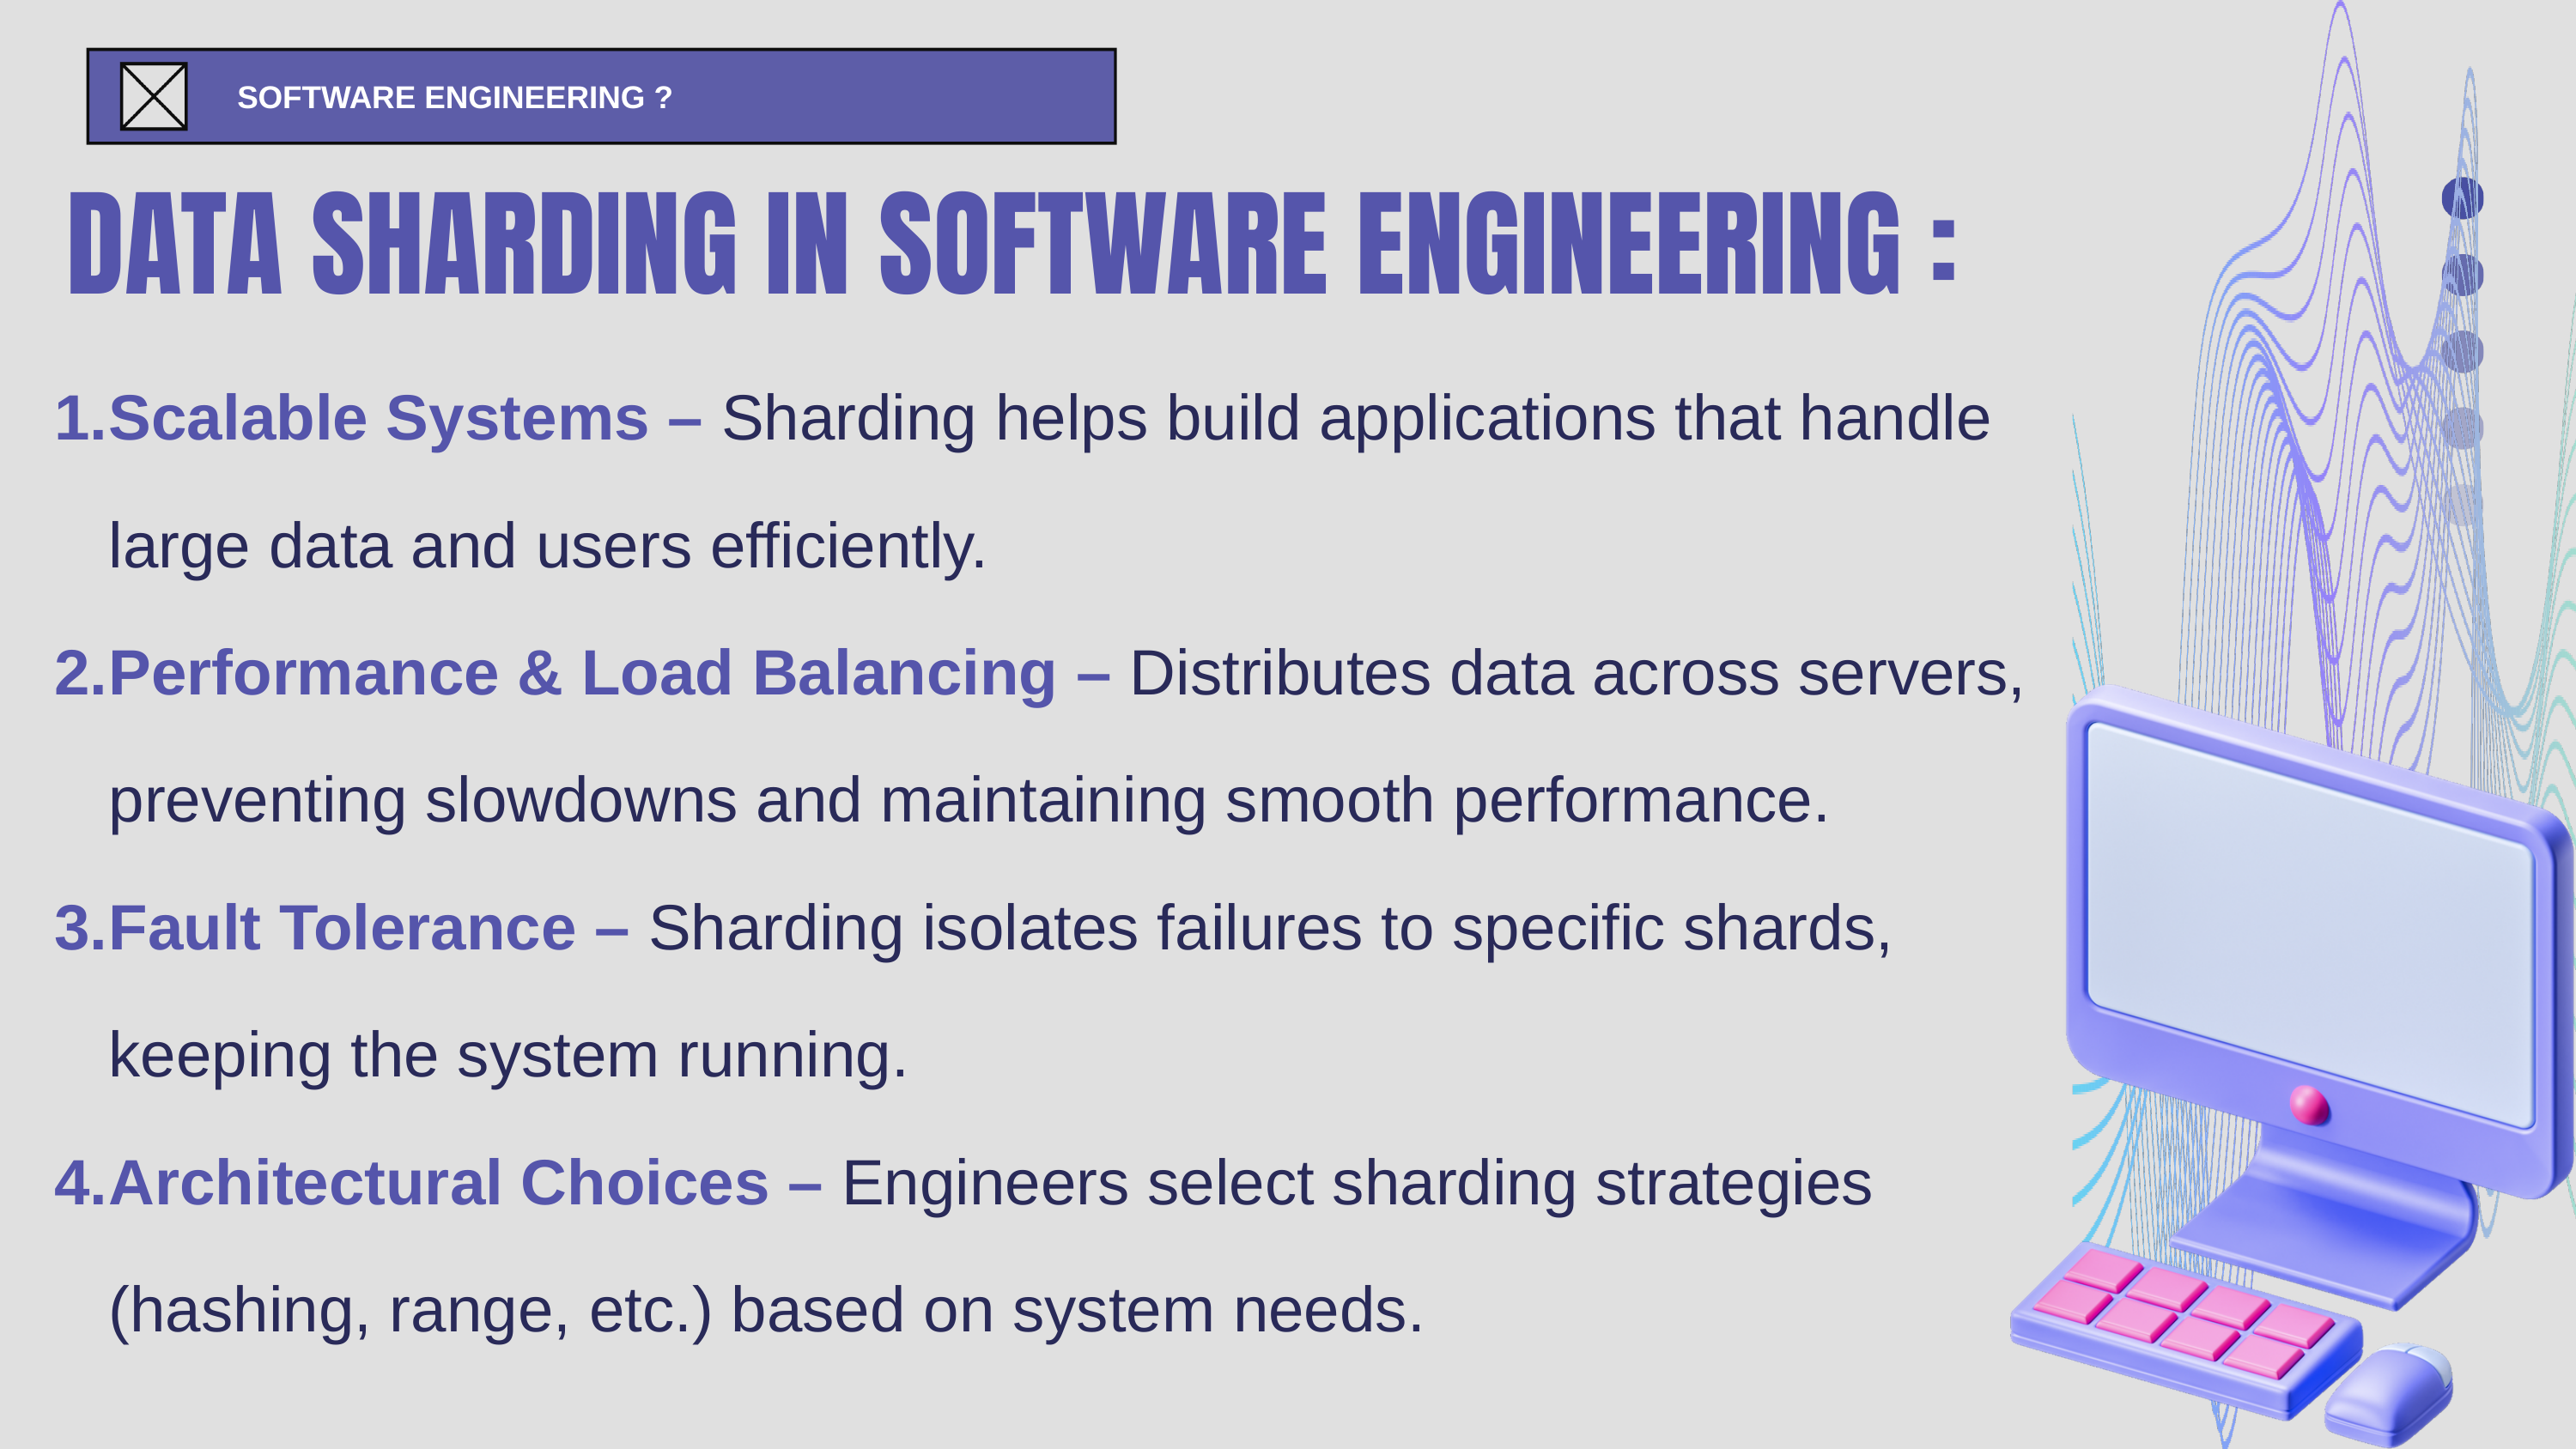

SOFTWARE ENGINEERING ?

DATA SHARDING IN SOFTWARE ENGINEERING :
Scalable Systems – Sharding helps build applications that handle large data and users efficiently.
Performance & Load Balancing – Distributes data across servers, preventing slowdowns and maintaining smooth performance.
Fault Tolerance – Sharding isolates failures to specific shards, keeping the system running.
Architectural Choices – Engineers select sharding strategies (hashing, range, etc.) based on system needs.